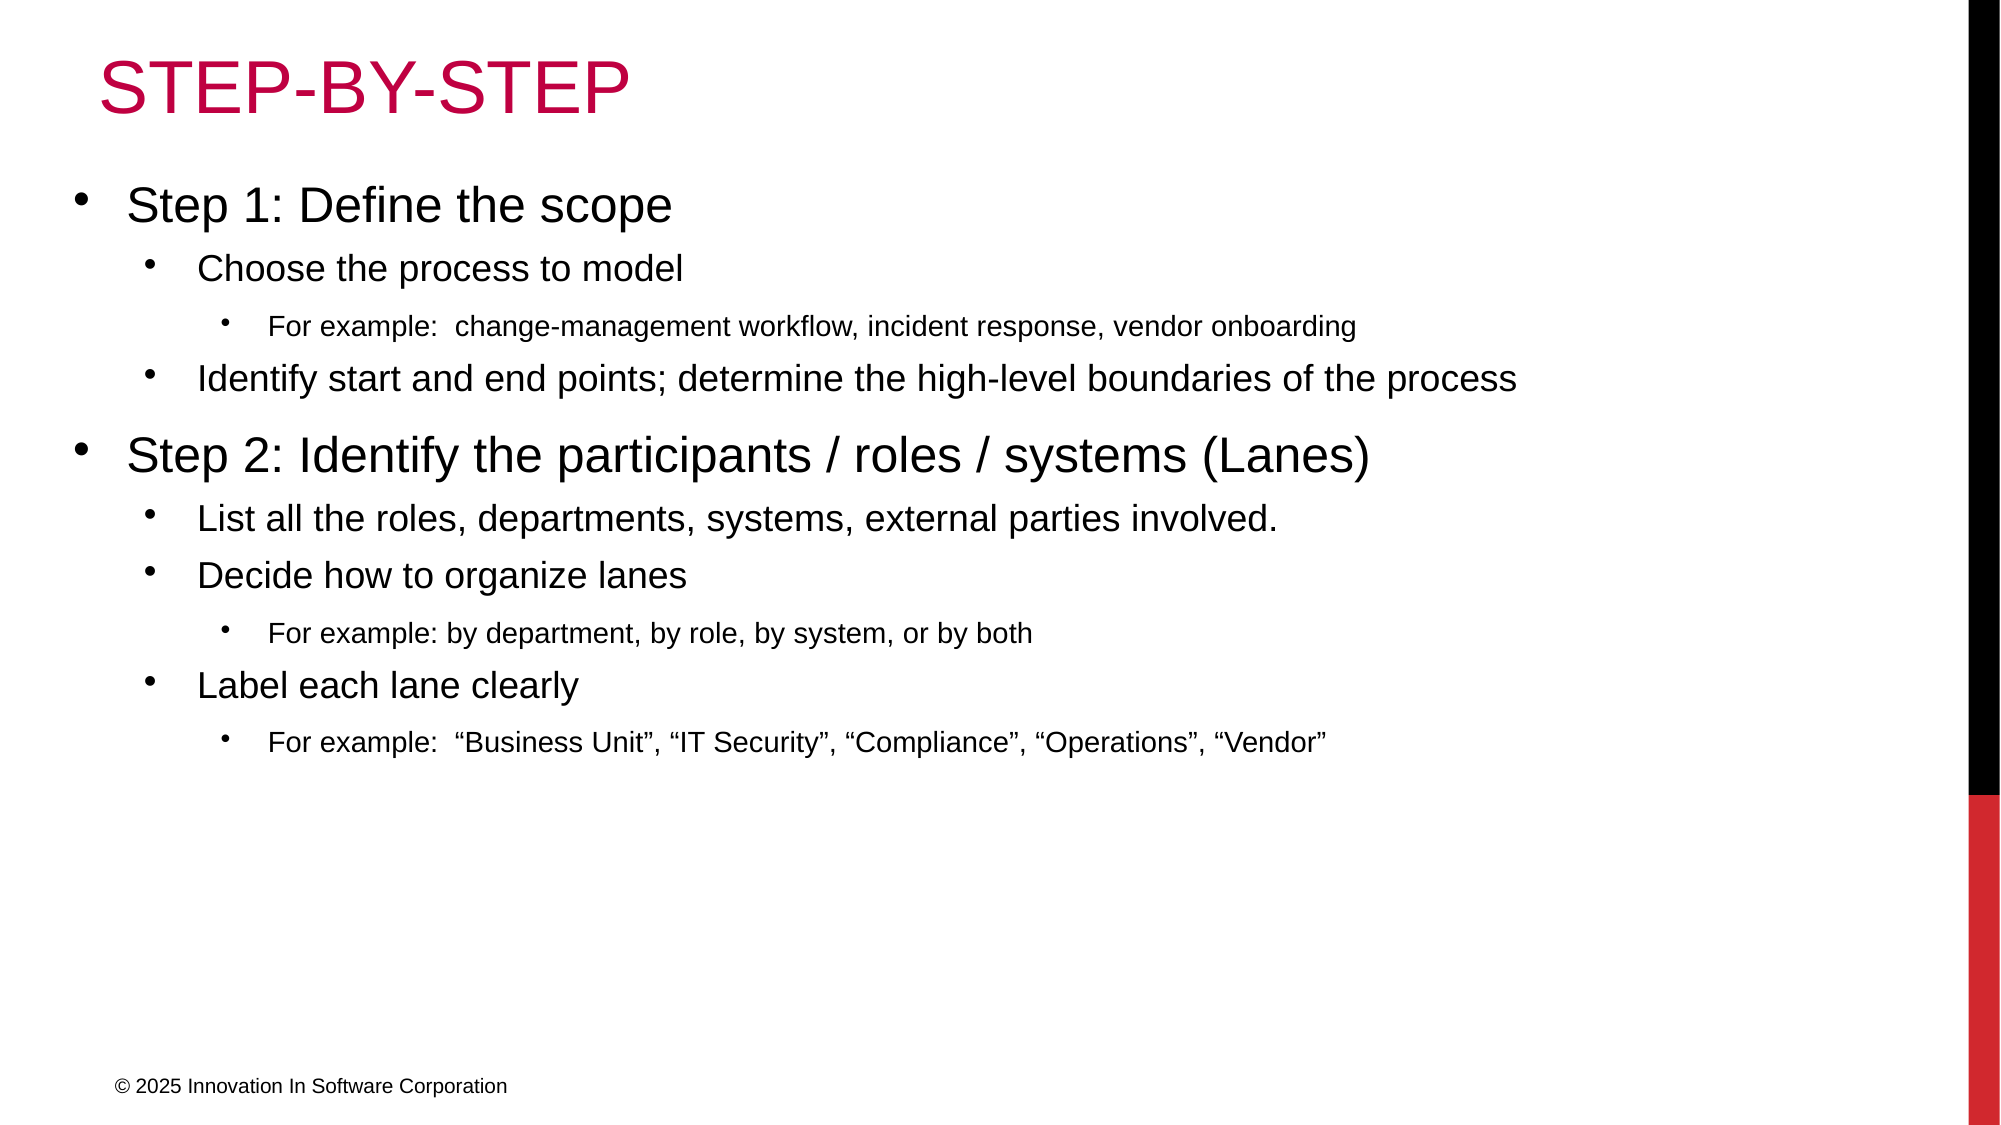

# Step-by-Step
Step 1: Define the scope
Choose the process to model
For example:  change-management workflow, incident response, vendor onboarding
Identify start and end points; determine the high-level boundaries of the process
Step 2: Identify the participants / roles / systems (Lanes)
List all the roles, departments, systems, external parties involved.
Decide how to organize lanes
For example: by department, by role, by system, or by both
Label each lane clearly
For example:  “Business Unit”, “IT Security”, “Compliance”, “Operations”, “Vendor”
© 2025 Innovation In Software Corporation